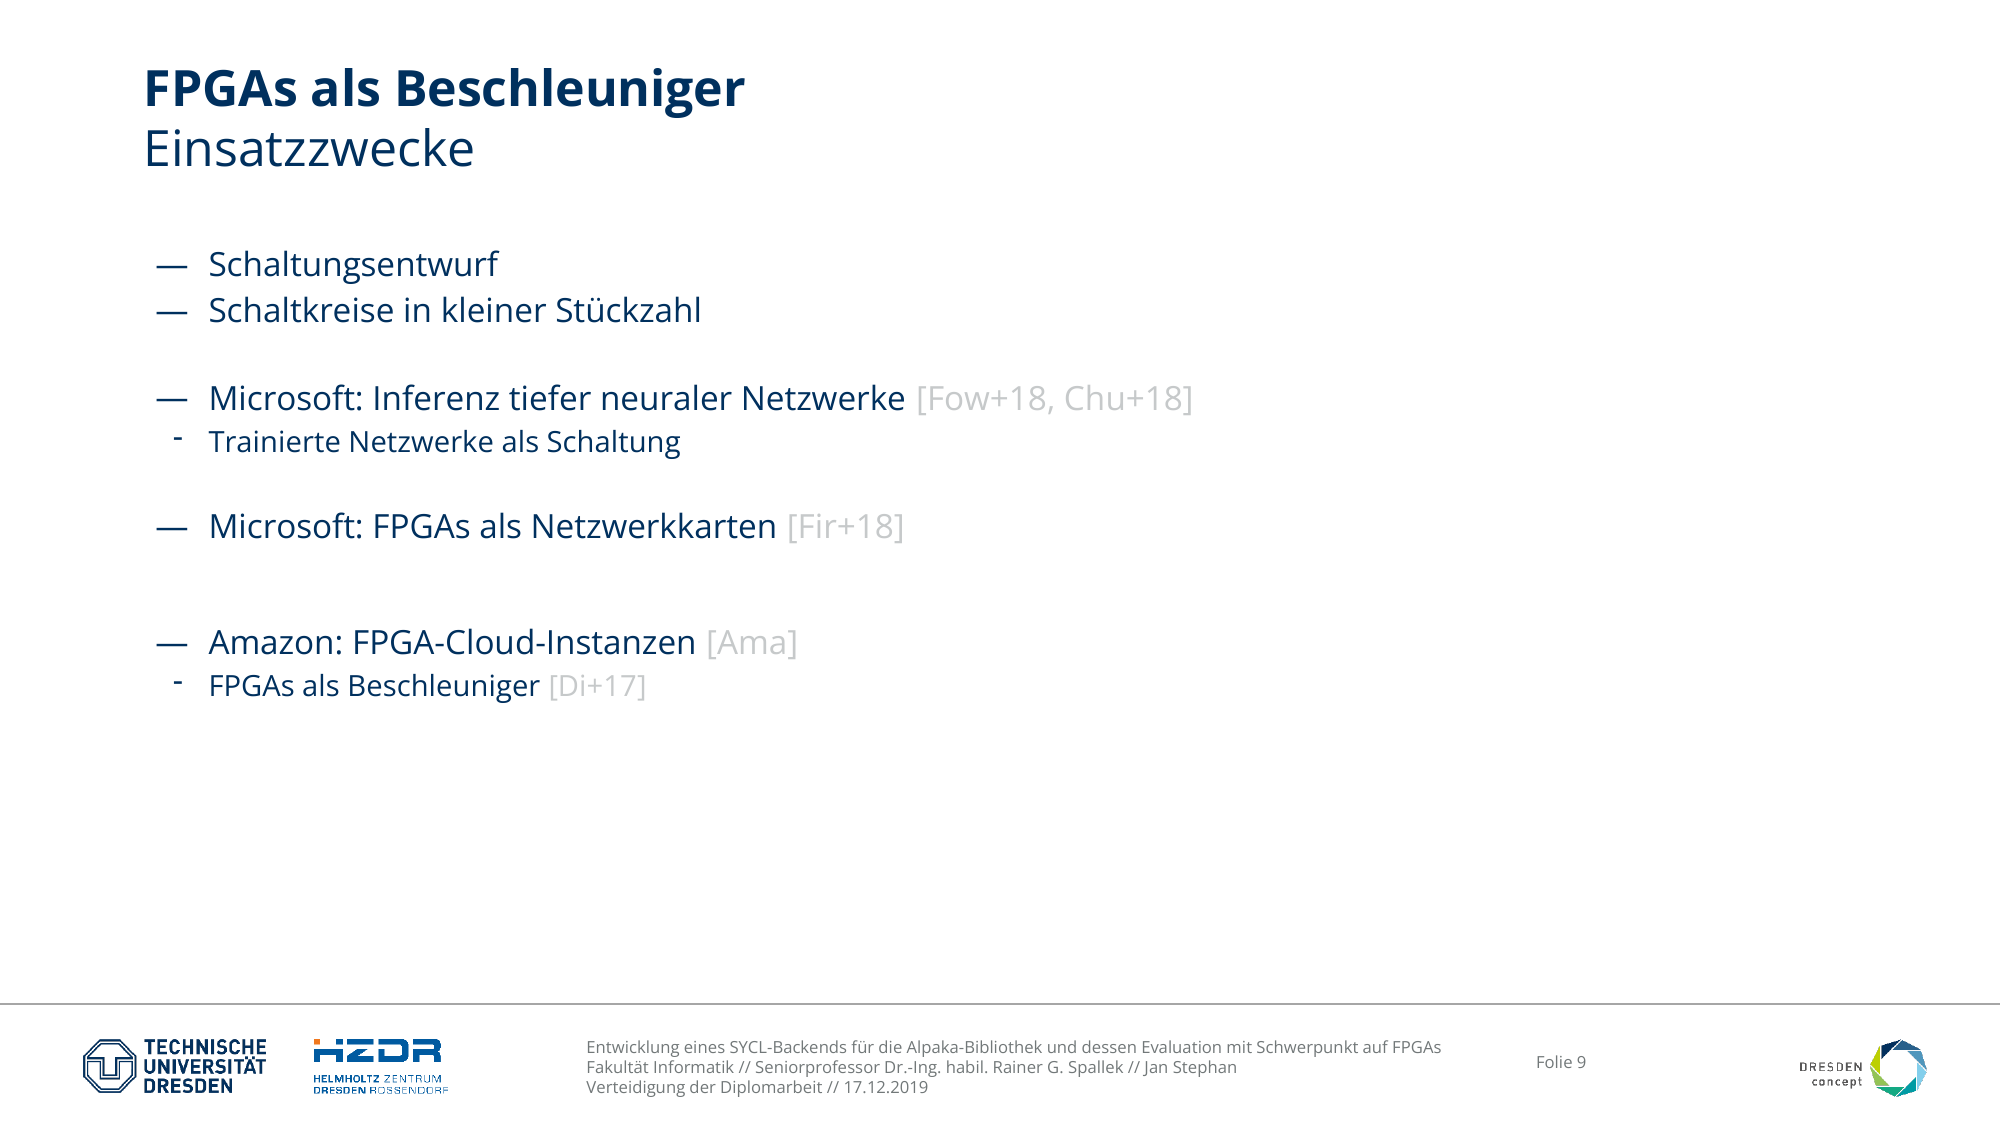

# FPGAs als Beschleuniger Einsatzzwecke
Schaltungsentwurf
Schaltkreise in kleiner Stückzahl

Microsoft: Inferenz tiefer neuraler Netzwerke [Fow+18, Chu+18]
Trainierte Netzwerke als Schaltung

Microsoft: FPGAs als Netzwerkkarten [Fir+18]

Amazon: FPGA-Cloud-Instanzen [Ama]
FPGAs als Beschleuniger [Di+17]